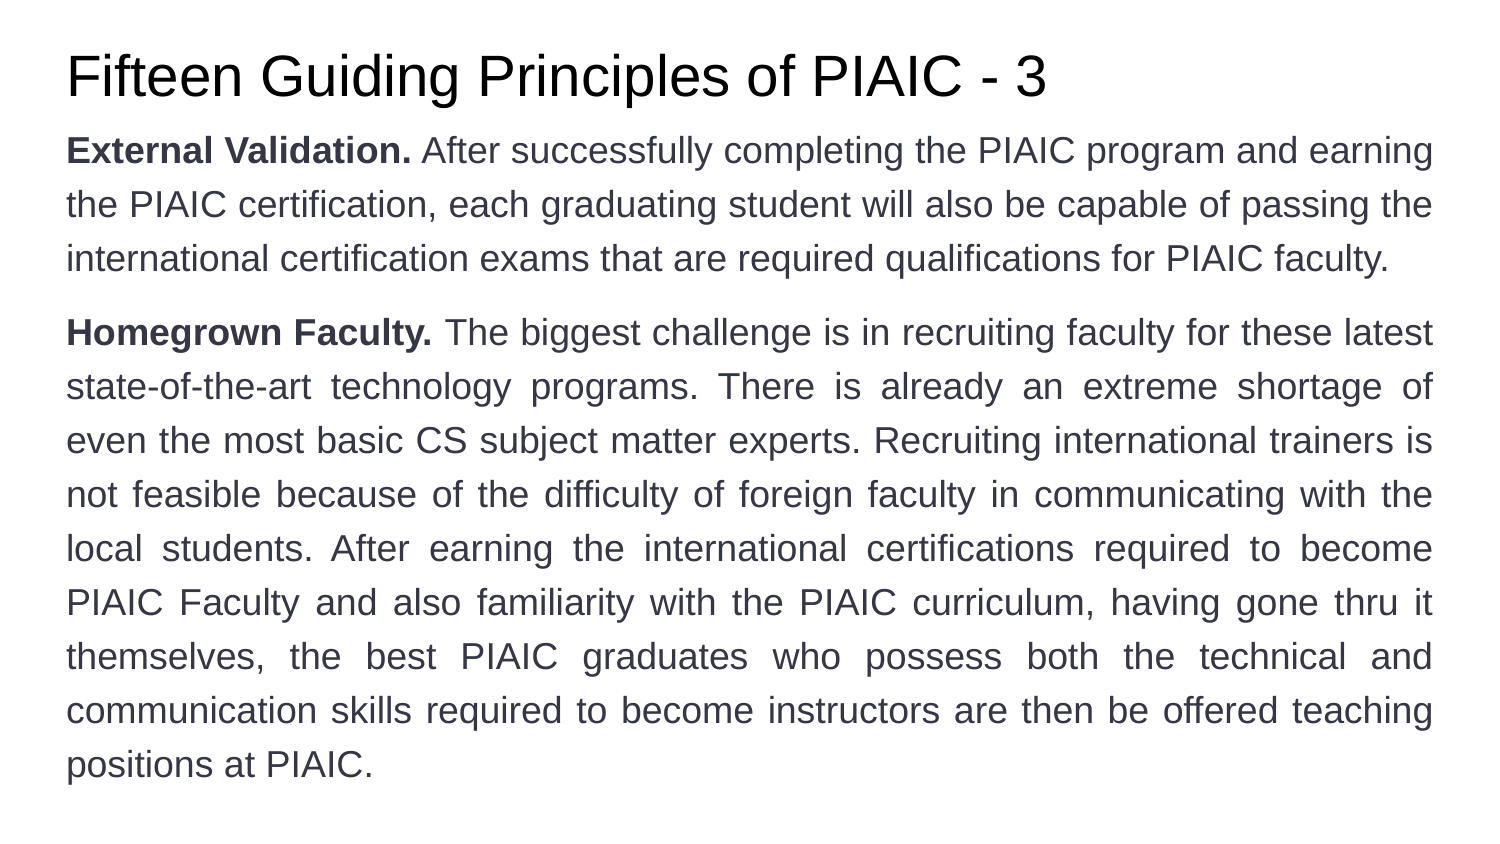

# Fifteen Guiding Principles of PIAIC - 3
External Validation. After successfully completing the PIAIC program and earning the PIAIC certification, each graduating student will also be capable of passing the international certification exams that are required qualifications for PIAIC faculty.
Homegrown Faculty. The biggest challenge is in recruiting faculty for these latest state-of-the-art technology programs. There is already an extreme shortage of even the most basic CS subject matter experts. Recruiting international trainers is not feasible because of the difficulty of foreign faculty in communicating with the local students. After earning the international certifications required to become PIAIC Faculty and also familiarity with the PIAIC curriculum, having gone thru it themselves, the best PIAIC graduates who possess both the technical and communication skills required to become instructors are then be offered teaching positions at PIAIC.